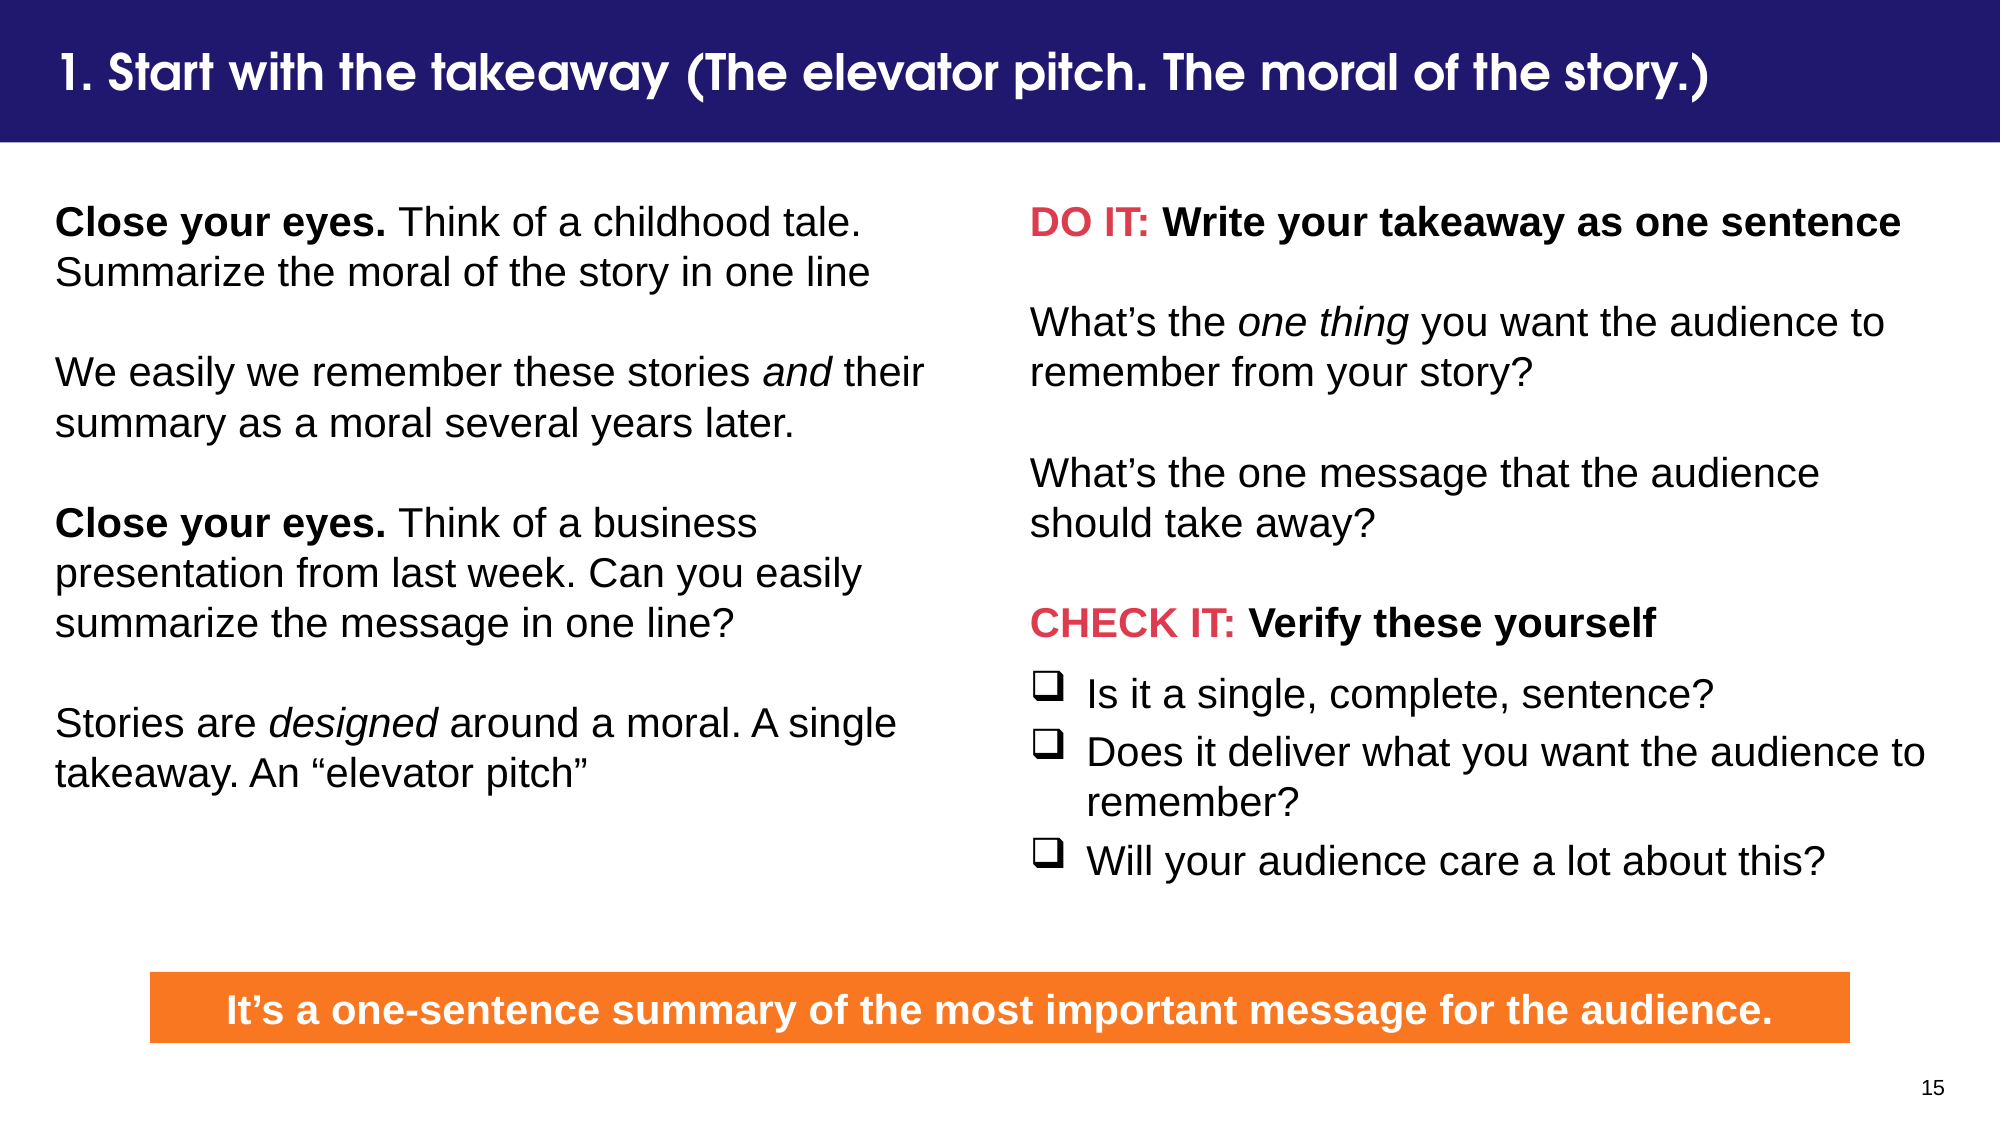

What’s the next step? How can the audience practice it?
# 1. Start with the takeaway (The elevator pitch. The moral of the story.)
Close your eyes. Think of a childhood tale. Summarize the moral of the story in one line
We easily we remember these stories and their summary as a moral several years later.
Close your eyes. Think of a business presentation from last week. Can you easily summarize the message in one line?
Stories are designed around a moral. A single takeaway. An “elevator pitch”
DO IT: Write your takeaway as one sentence
What’s the one thing you want the audience to remember from your story?
What’s the one message that the audience should take away?
CHECK IT: Verify these yourself
Is it a single, complete, sentence?
Does it deliver what you want the audience to remember?
Will your audience care a lot about this?

It’s a one-sentence summary of the most important message for the audience.
15